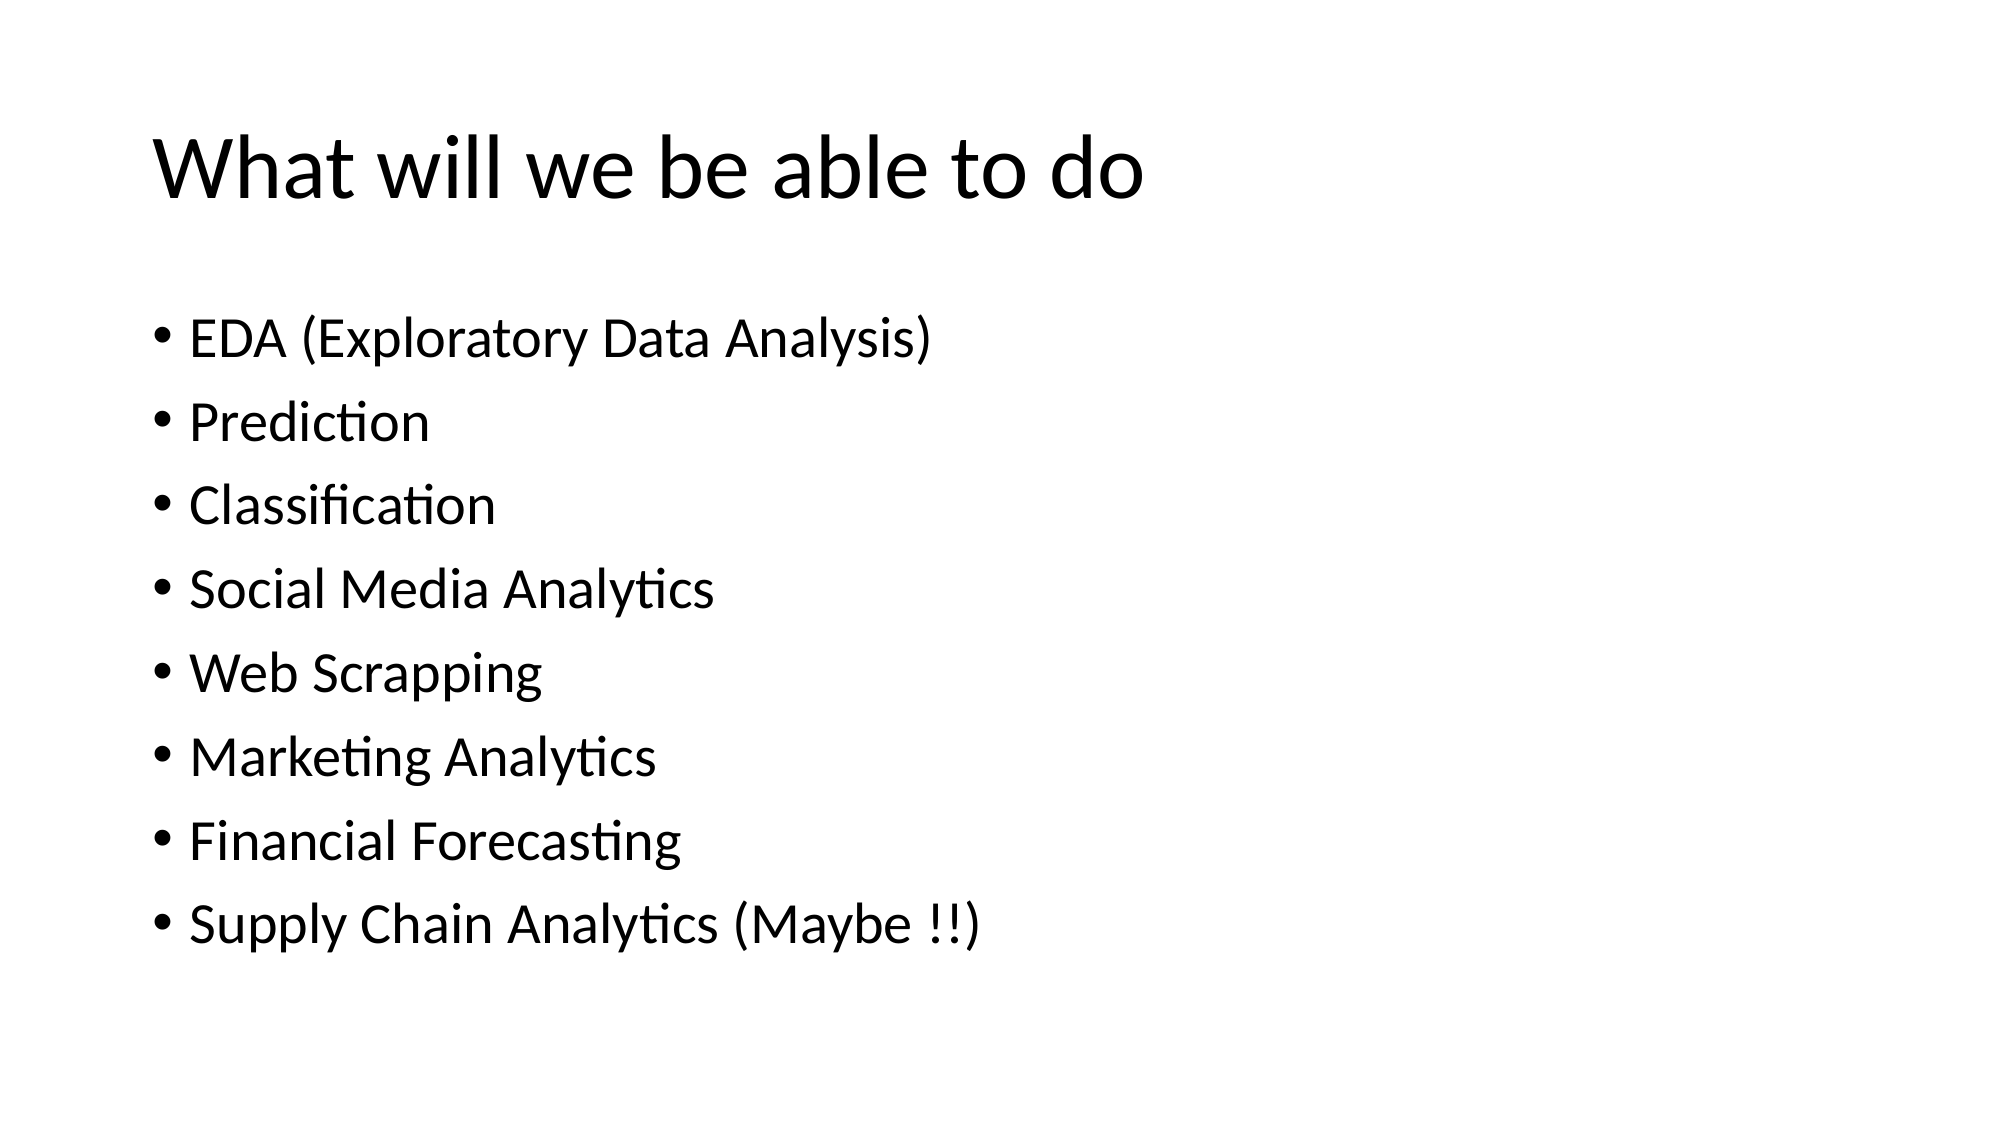

# What will we be able to do
EDA (Exploratory Data Analysis)
Prediction
Classification
Social Media Analytics
Web Scrapping
Marketing Analytics
Financial Forecasting
Supply Chain Analytics (Maybe !!)